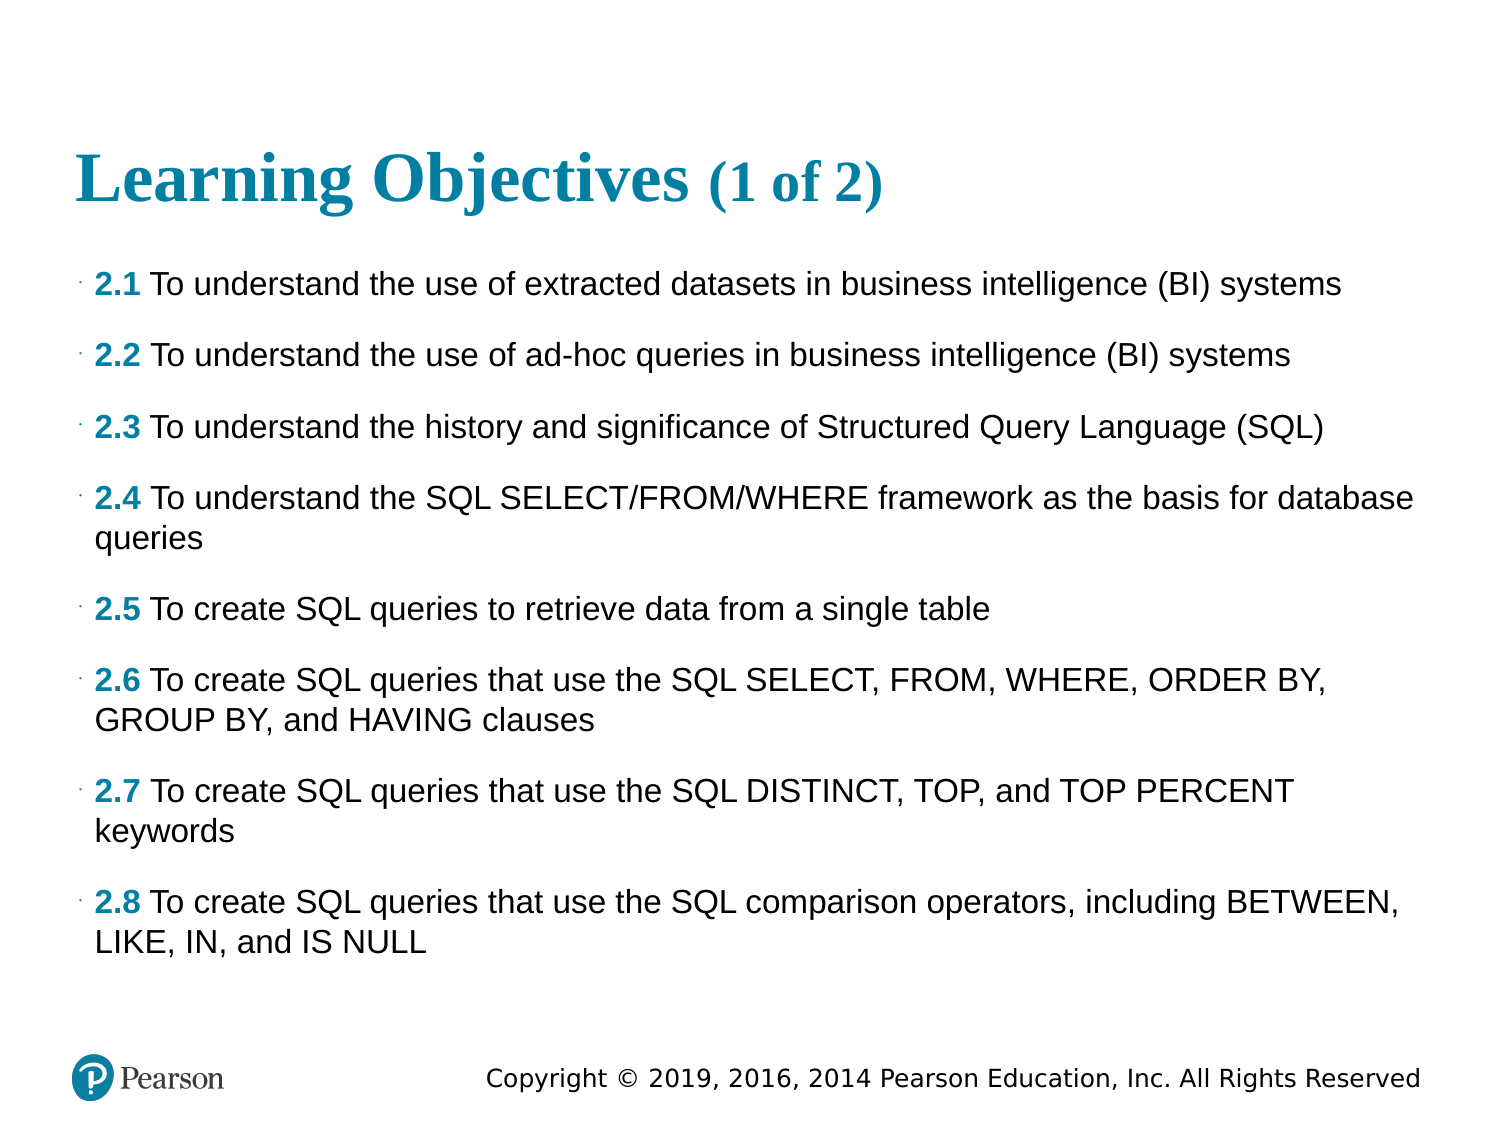

# Learning Objectives (1 of 2)
2.1 To understand the use of extracted datasets in business intelligence (BI) systems
2.2 To understand the use of ad-hoc queries in business intelligence (BI) systems
2.3 To understand the history and significance of Structured Query Language (SQL)
2.4 To understand the SQL SELECT/FROM/WHERE framework as the basis for database queries
2.5 To create SQL queries to retrieve data from a single table
2.6 To create SQL queries that use the SQL SELECT, FROM, WHERE, ORDER BY, GROUP BY, and HAVING clauses
2.7 To create SQL queries that use the SQL DISTINCT, TOP, and TOP PERCENT keywords
2.8 To create SQL queries that use the SQL comparison operators, including BETWEEN, LIKE, IN, and IS NULL